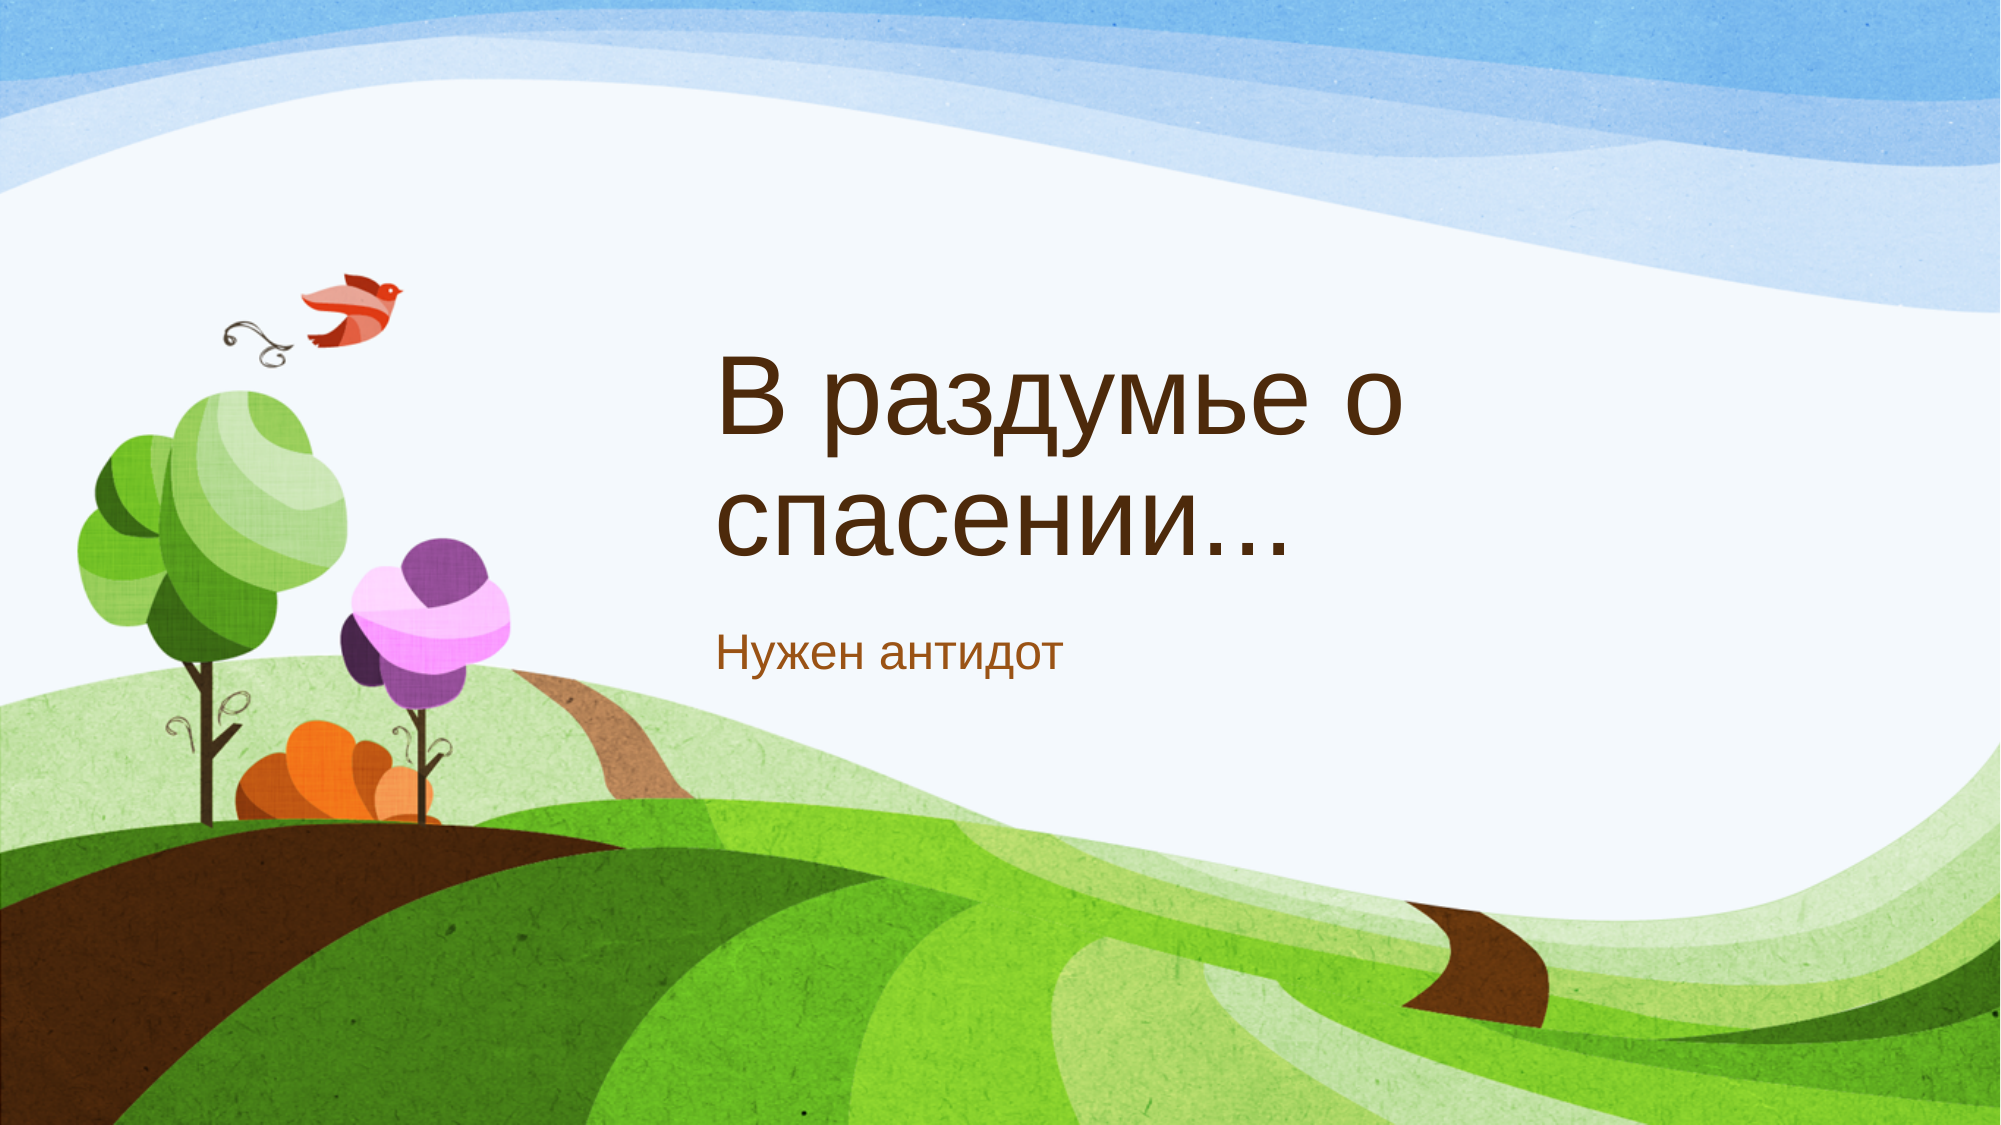

# В раздумье о спасении...
Нужен антидот